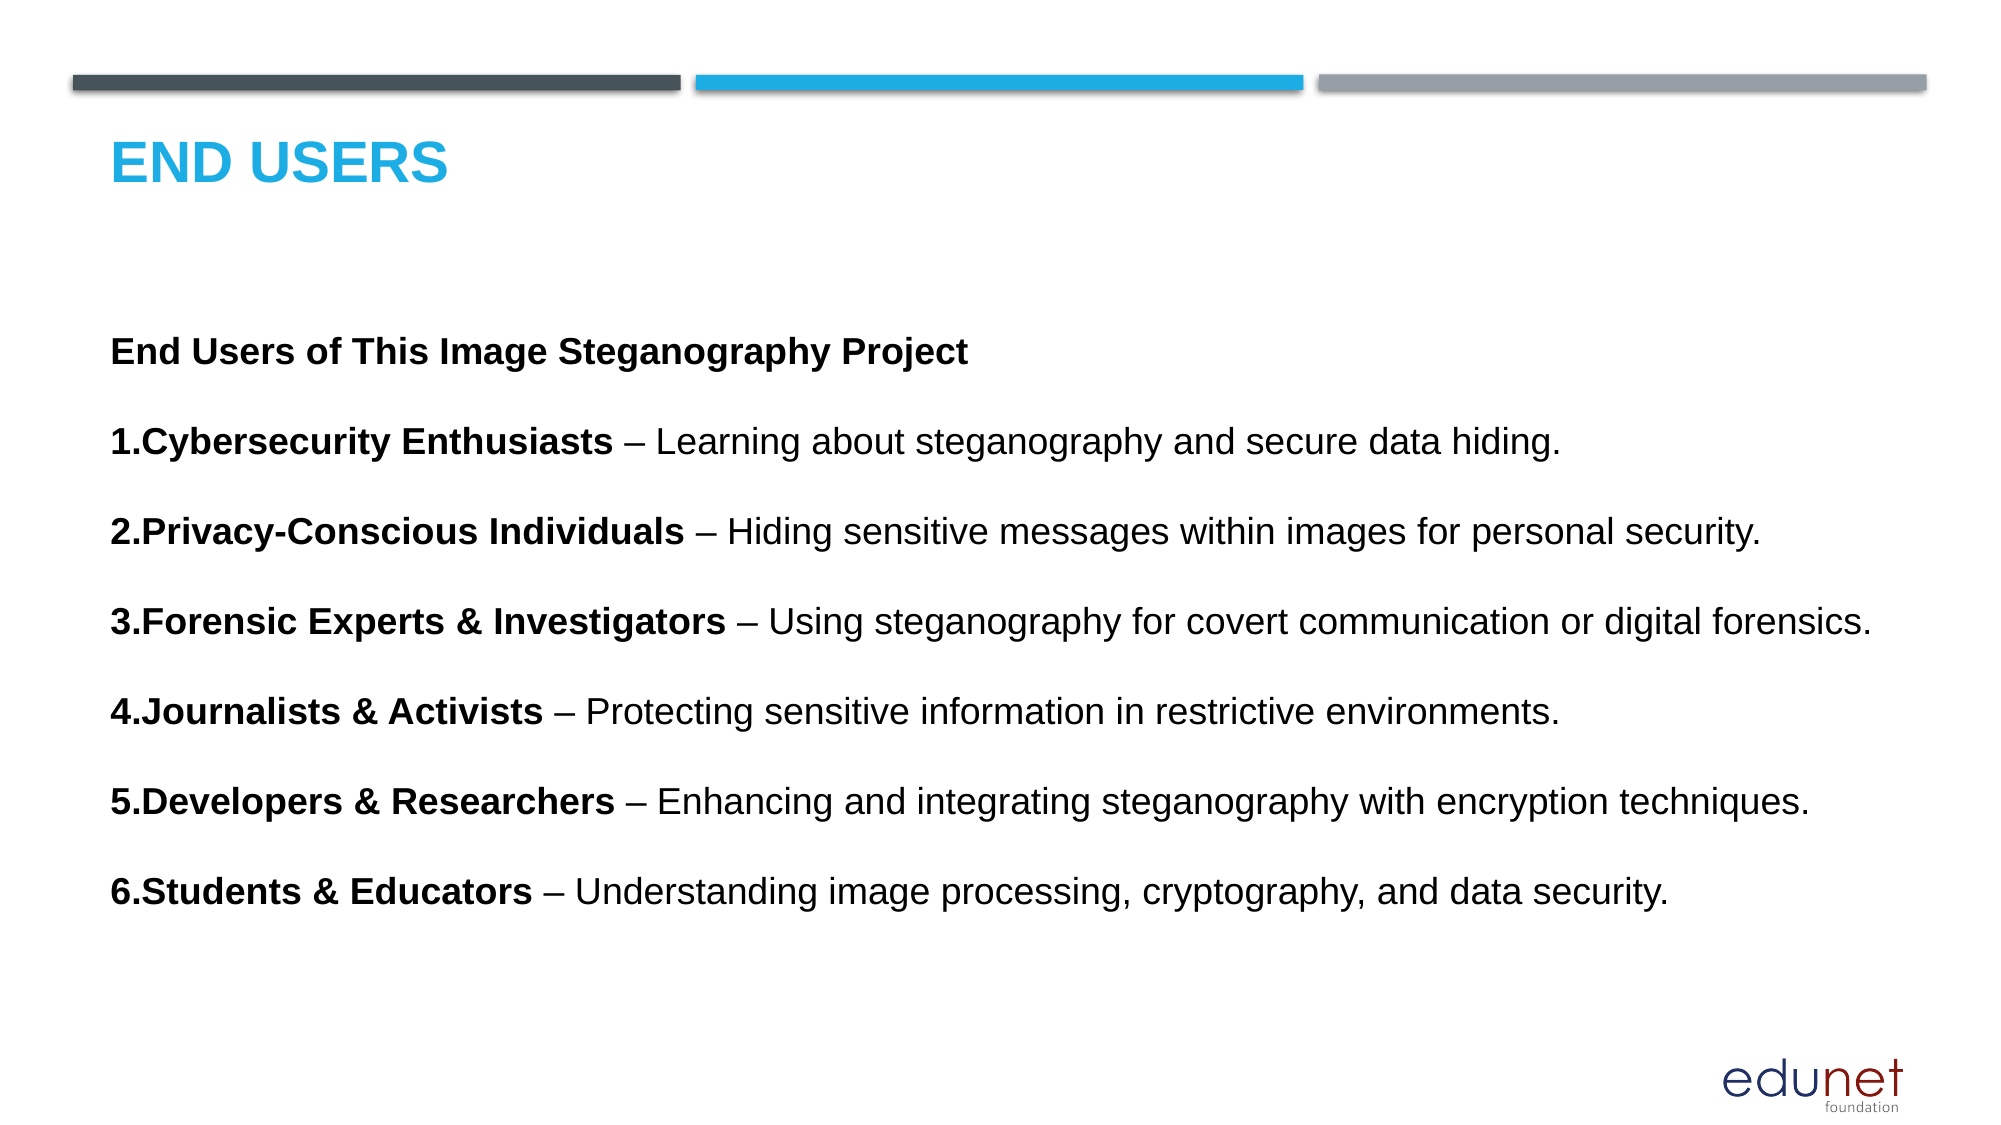

# End users
End Users of This Image Steganography Project
Cybersecurity Enthusiasts – Learning about steganography and secure data hiding.
Privacy-Conscious Individuals – Hiding sensitive messages within images for personal security.
Forensic Experts & Investigators – Using steganography for covert communication or digital forensics.
Journalists & Activists – Protecting sensitive information in restrictive environments.
Developers & Researchers – Enhancing and integrating steganography with encryption techniques.
Students & Educators – Understanding image processing, cryptography, and data security.